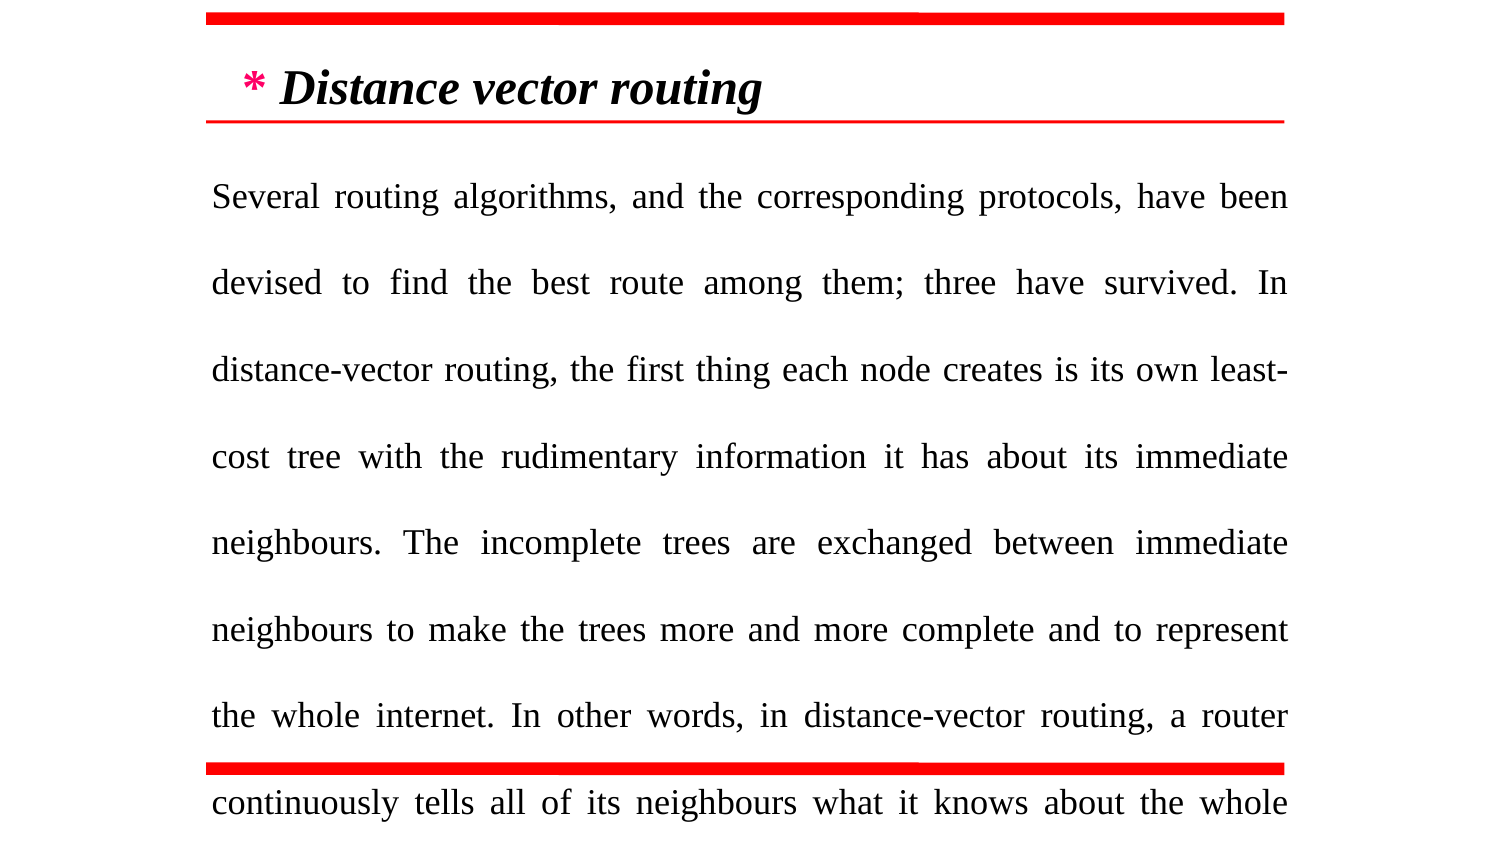

* Distance vector routing
Several routing algorithms, and the corresponding protocols, have been devised to find the best route among them; three have survived. In distance-vector routing, the first thing each node creates is its own least-cost tree with the rudimentary information it has about its immediate neighbours. The incomplete trees are exchanged between immediate neighbours to make the trees more and more complete and to represent the whole internet. In other words, in distance-vector routing, a router continuously tells all of its neighbours what it knows about the whole internet. The protocol that implements distance-vector routing is called Routing Information Protocol (RIP).